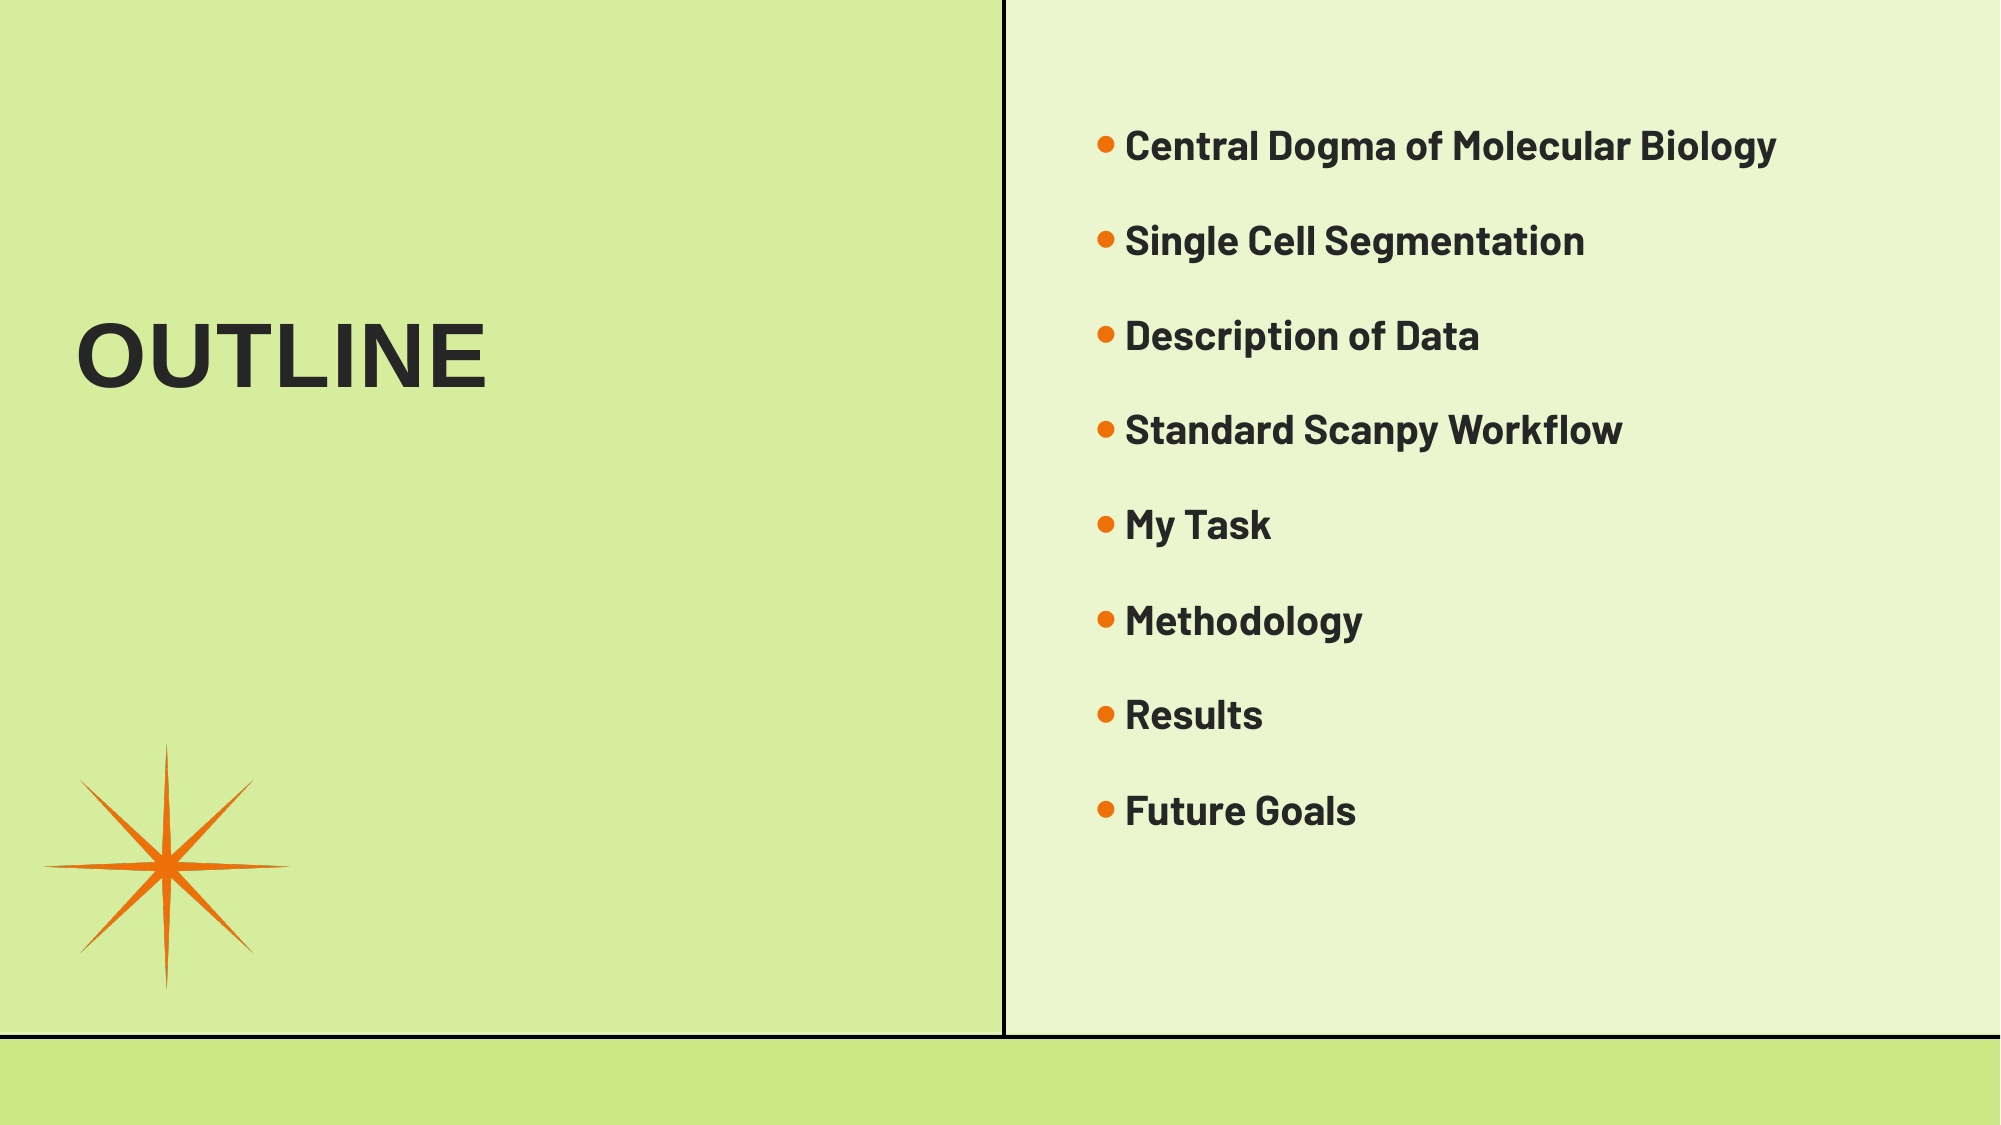

# Outline
Central Dogma of Molecular Biology
Single Cell Segmentation
Description of Data
Standard Scanpy Workflow
My Task
Methodology
Results
Future Goals